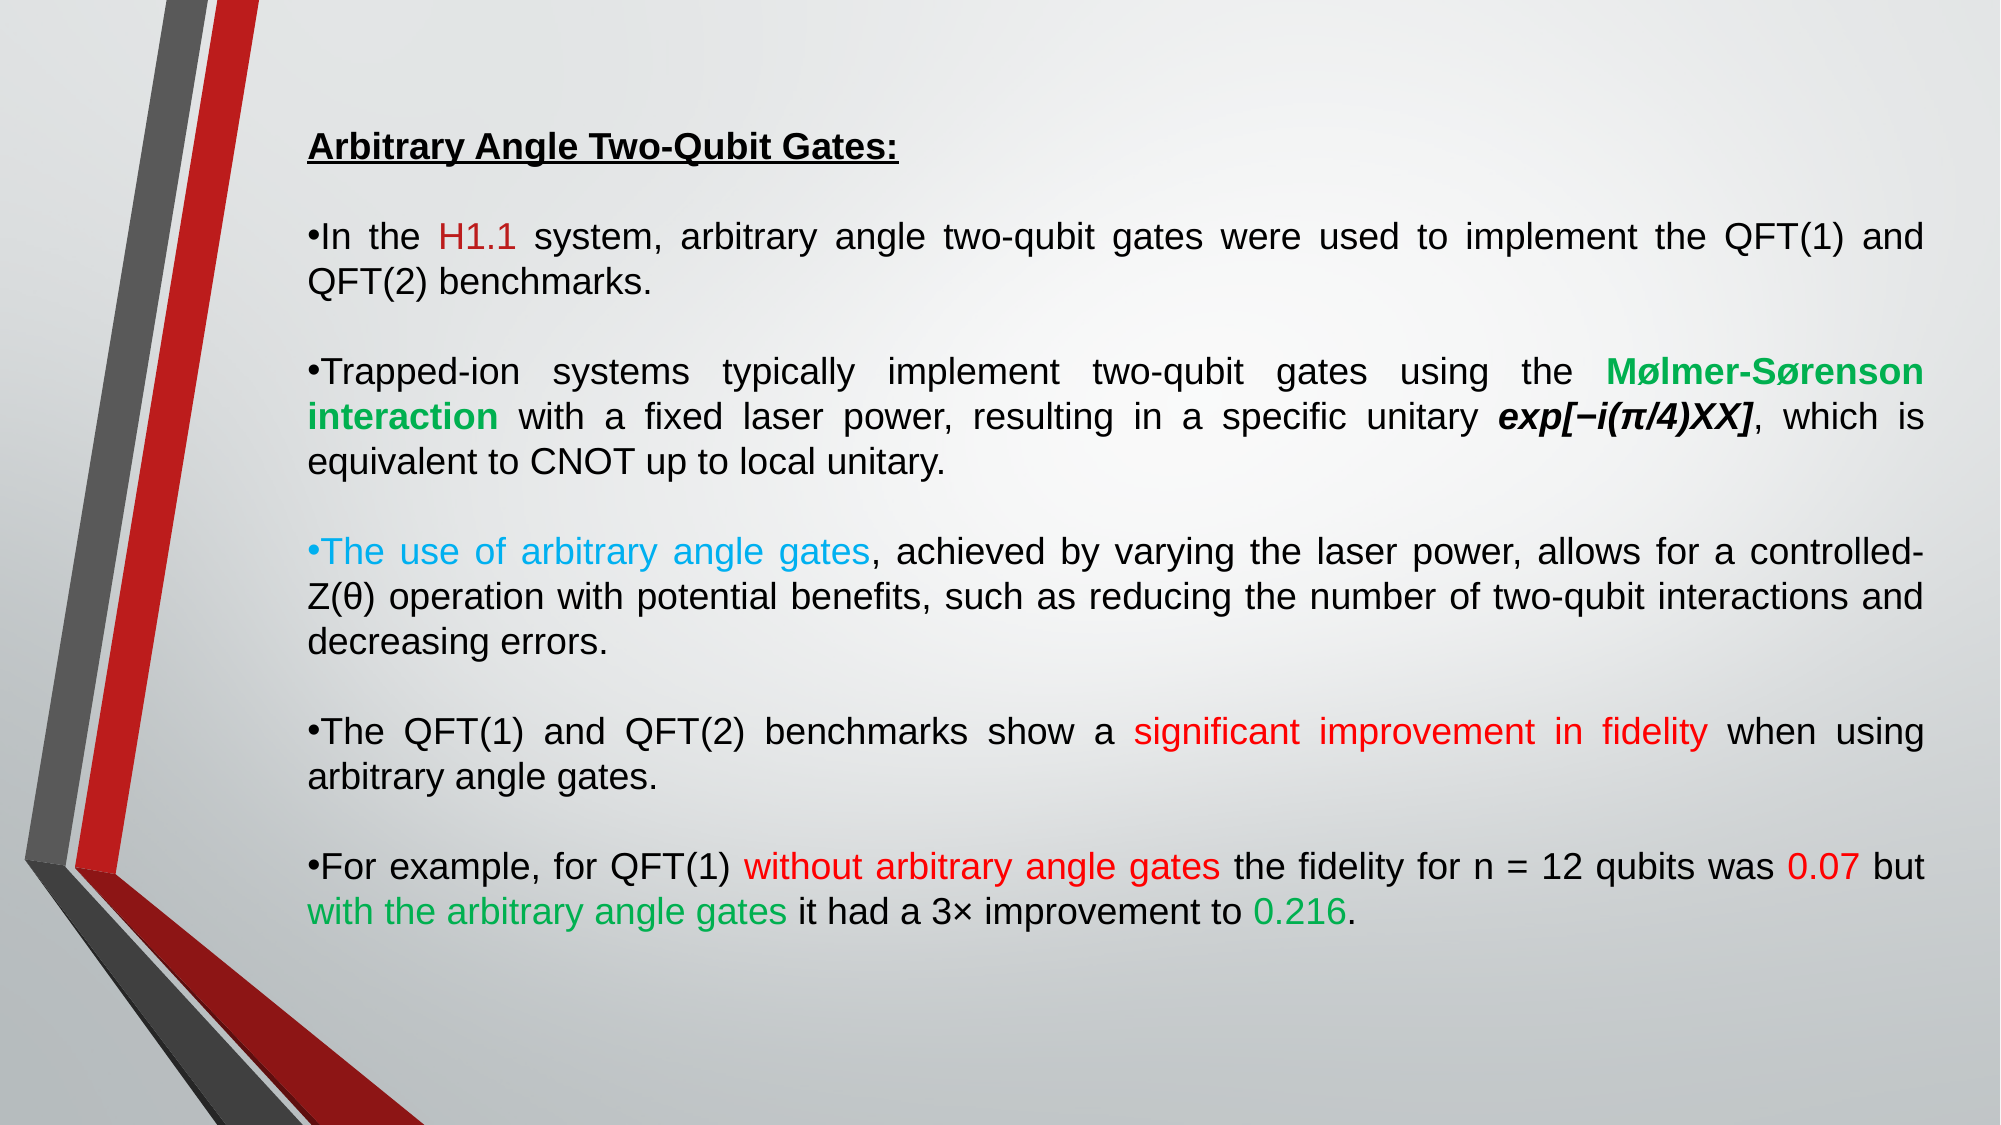

Arbitrary Angle Two-Qubit Gates:

In the H1.1 system, arbitrary angle two-qubit gates were used to implement the QFT(1) and QFT(2) benchmarks.

Trapped-ion systems typically implement two-qubit gates using the Mølmer-Sørenson interaction with a fixed laser power, resulting in a specific unitary exp[−i(π/4)XX], which is equivalent to CNOT up to local unitary.

The use of arbitrary angle gates, achieved by varying the laser power, allows for a controlled-Z(θ) operation with potential benefits, such as reducing the number of two-qubit interactions and decreasing errors.

The QFT(1) and QFT(2) benchmarks show a significant improvement in fidelity when using arbitrary angle gates.

For example, for QFT(1) without arbitrary angle gates the fidelity for n = 12 qubits was 0.07 but with the arbitrary angle gates it had a 3× improvement to 0.216.